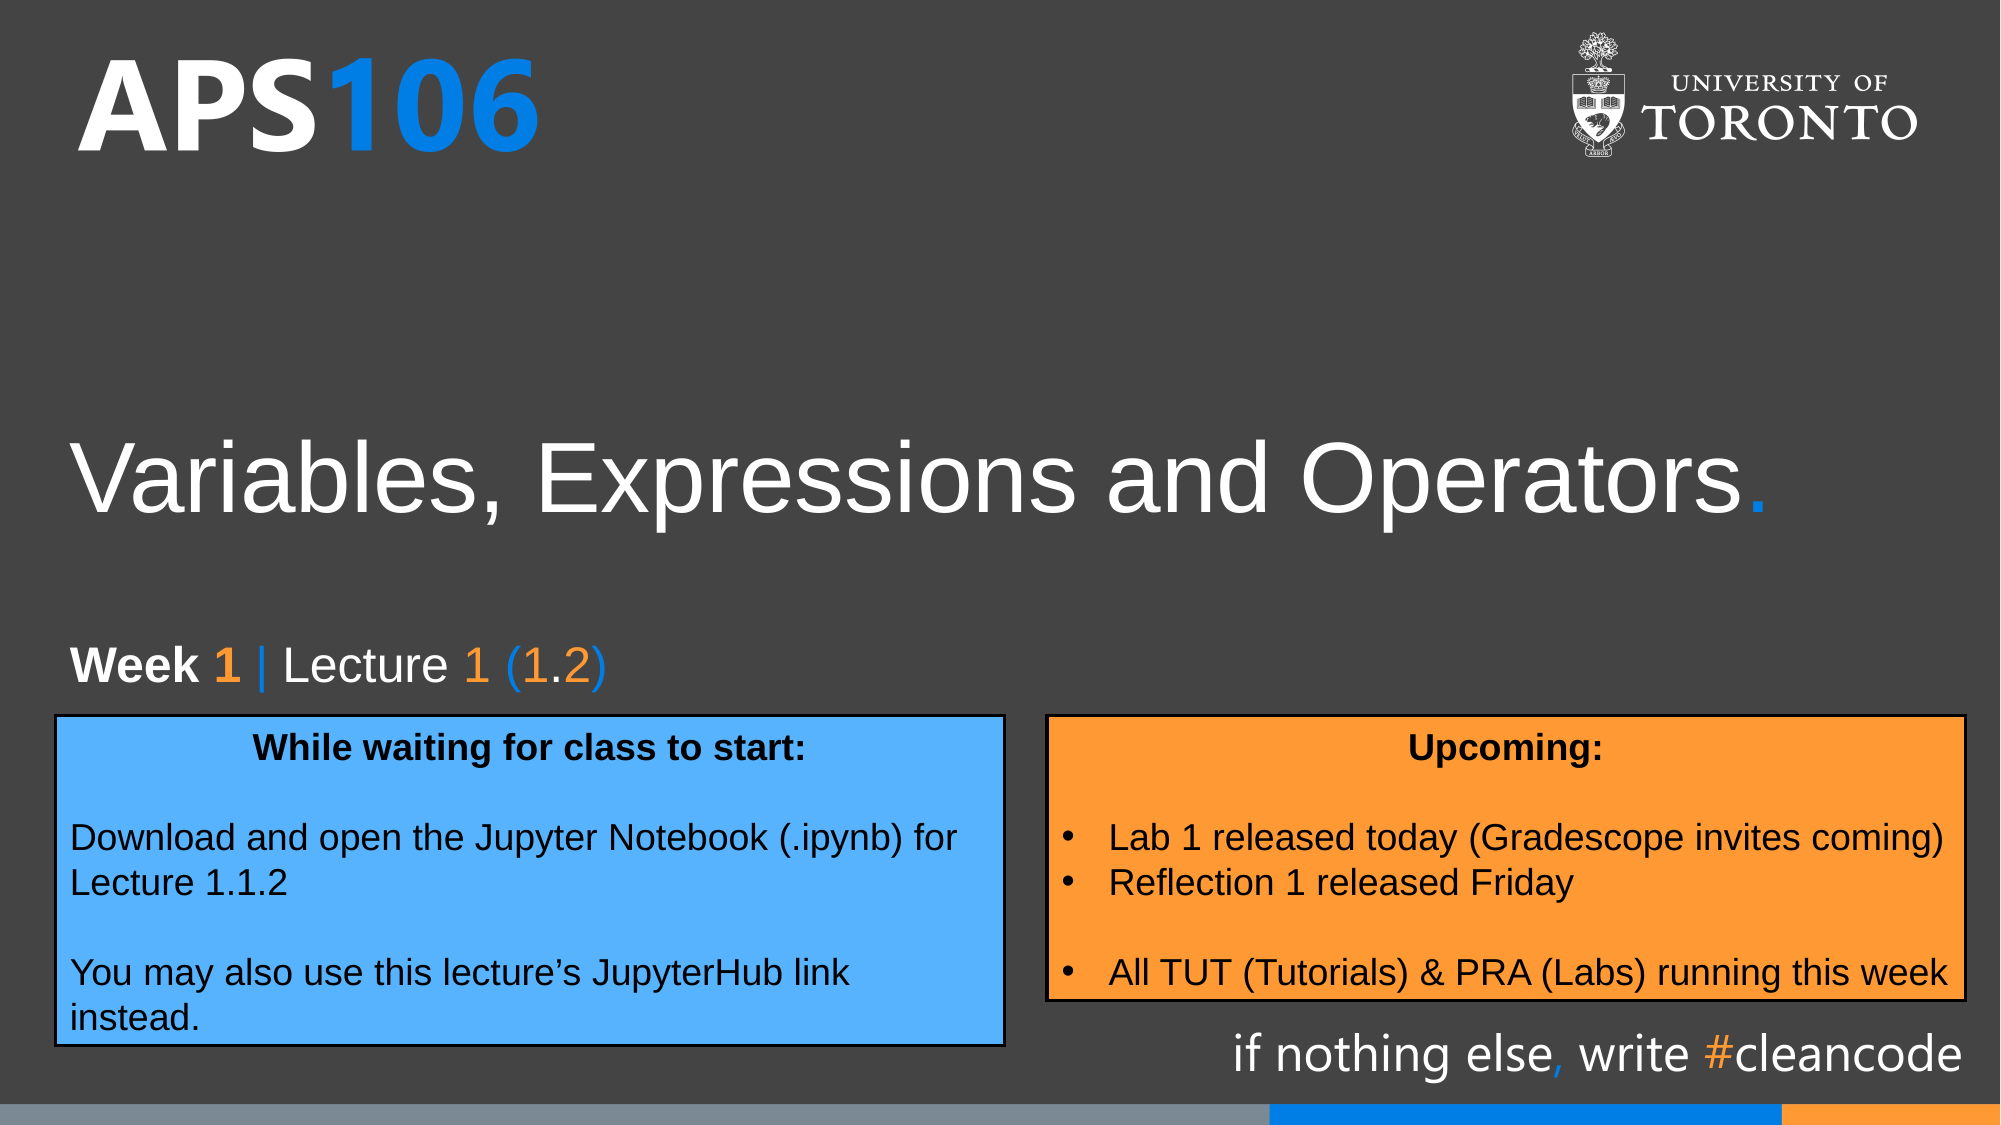

# Variables, Expressions and Operators.
Week 1 | Lecture 1 (1.2)
While waiting for class to start:

Download and open the Jupyter Notebook (.ipynb) for Lecture 1.1.2

You may also use this lecture’s JupyterHub link instead.
Upcoming:

Lab 1 released today (Gradescope invites coming)
Reflection 1 released Friday

All TUT (Tutorials) & PRA (Labs) running this week